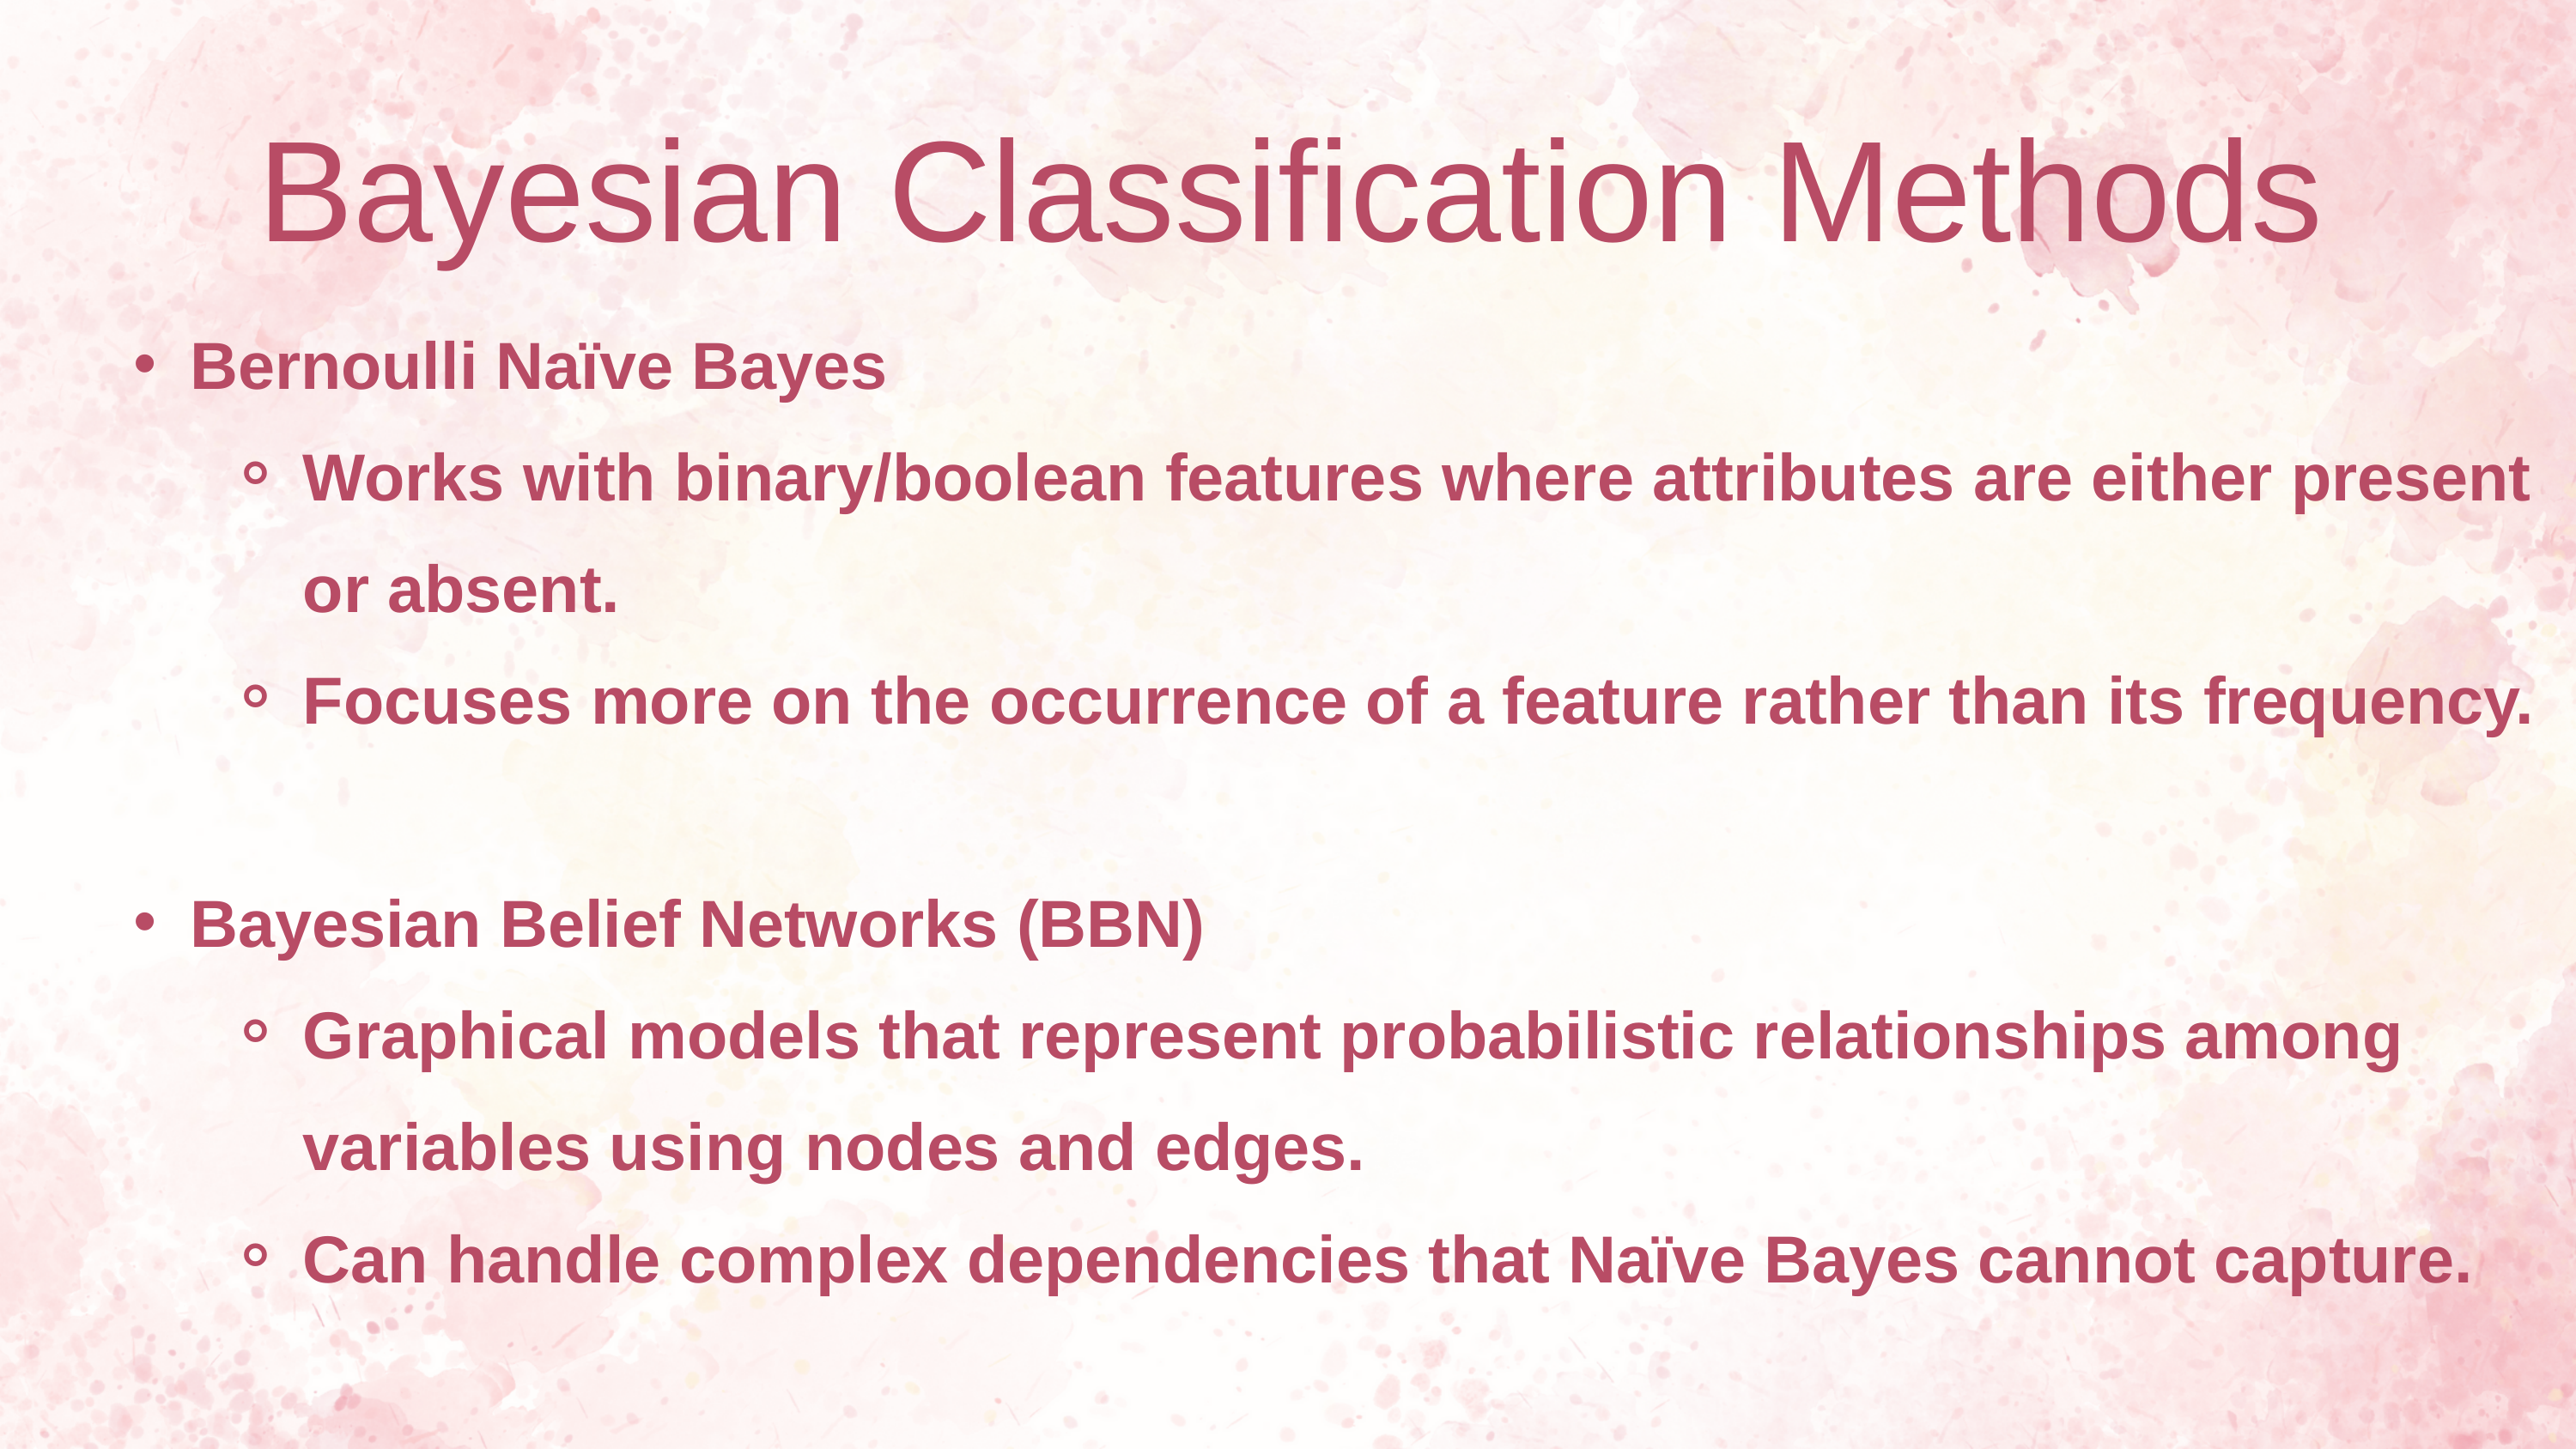

Bayesian Classification Methods
Bernoulli Naïve Bayes
Works with binary/boolean features where attributes are either present or absent.
Focuses more on the occurrence of a feature rather than its frequency.

Bayesian Belief Networks (BBN)
Graphical models that represent probabilistic relationships among variables using nodes and edges.
Can handle complex dependencies that Naïve Bayes cannot capture.